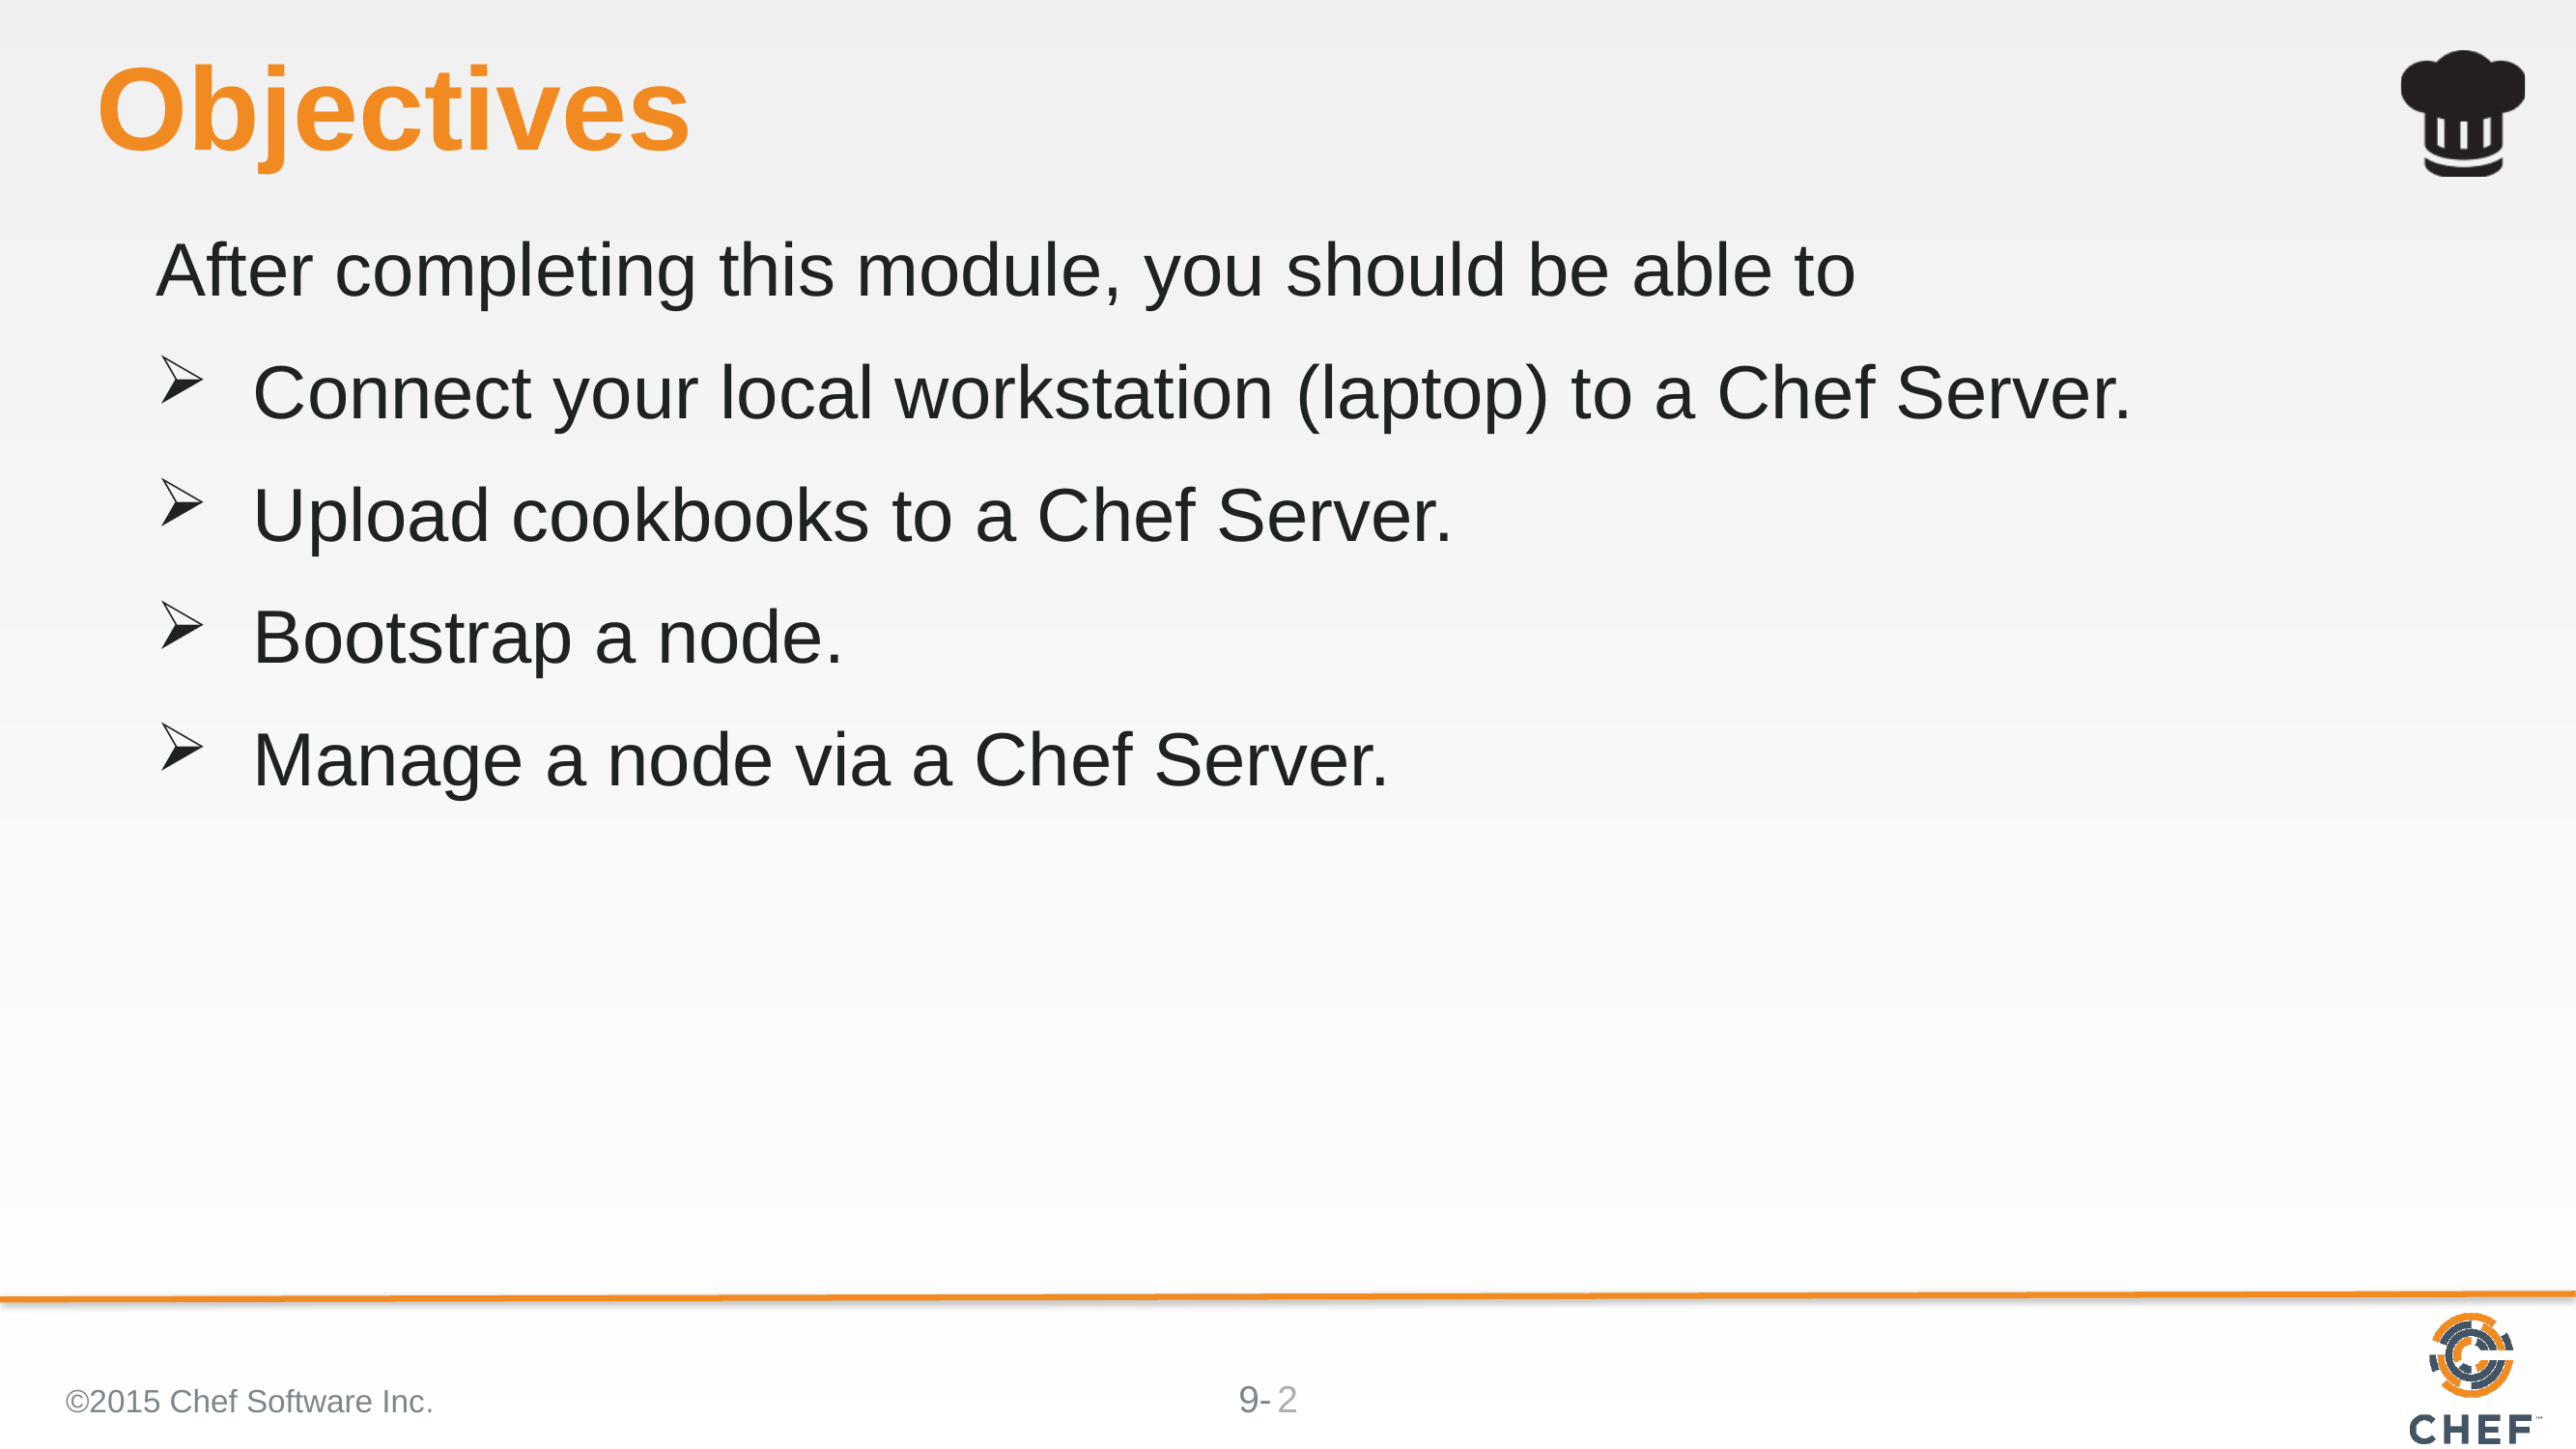

# Objectives
After completing this module, you should be able to
Connect your local workstation (laptop) to a Chef Server.
Upload cookbooks to a Chef Server.
Bootstrap a node.
Manage a node via a Chef Server.

©2015 Chef Software Inc.
2